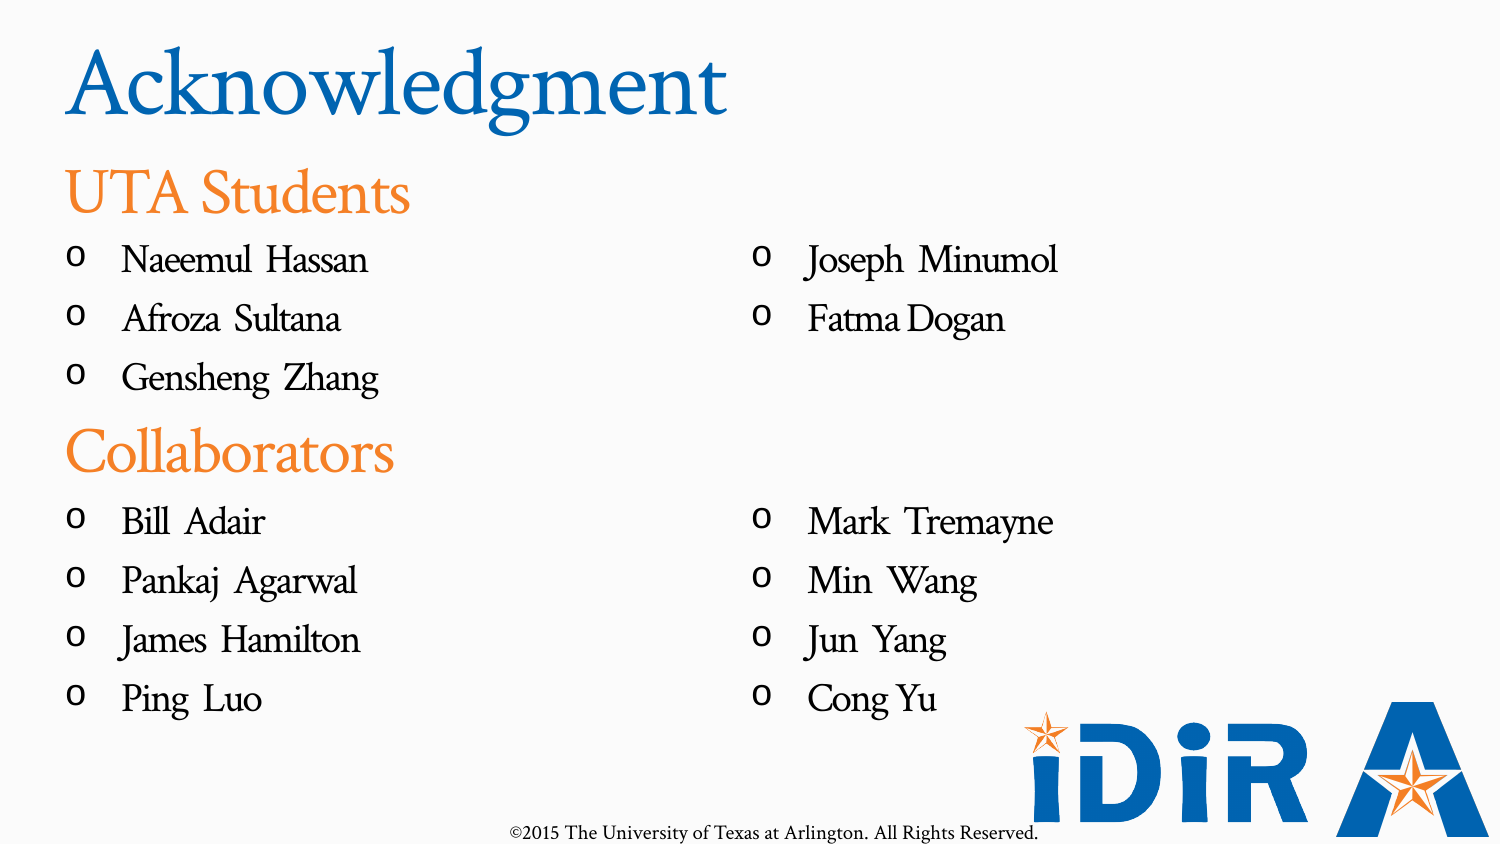

# Acknowledgment
UTA Students
Naeemul  Hassan
Afroza  Sultana
Gensheng  Zhang
Joseph  Minumol
Fatma Dogan

Collaborators
Bill  Adair
Pankaj  Agarwal
James  Hamilton
Ping  Luo
Mark  Tremayne
Min  Wang
Jun  Yang
Cong Yu
©2015 The University of Texas at Arlington. All Rights Reserved.